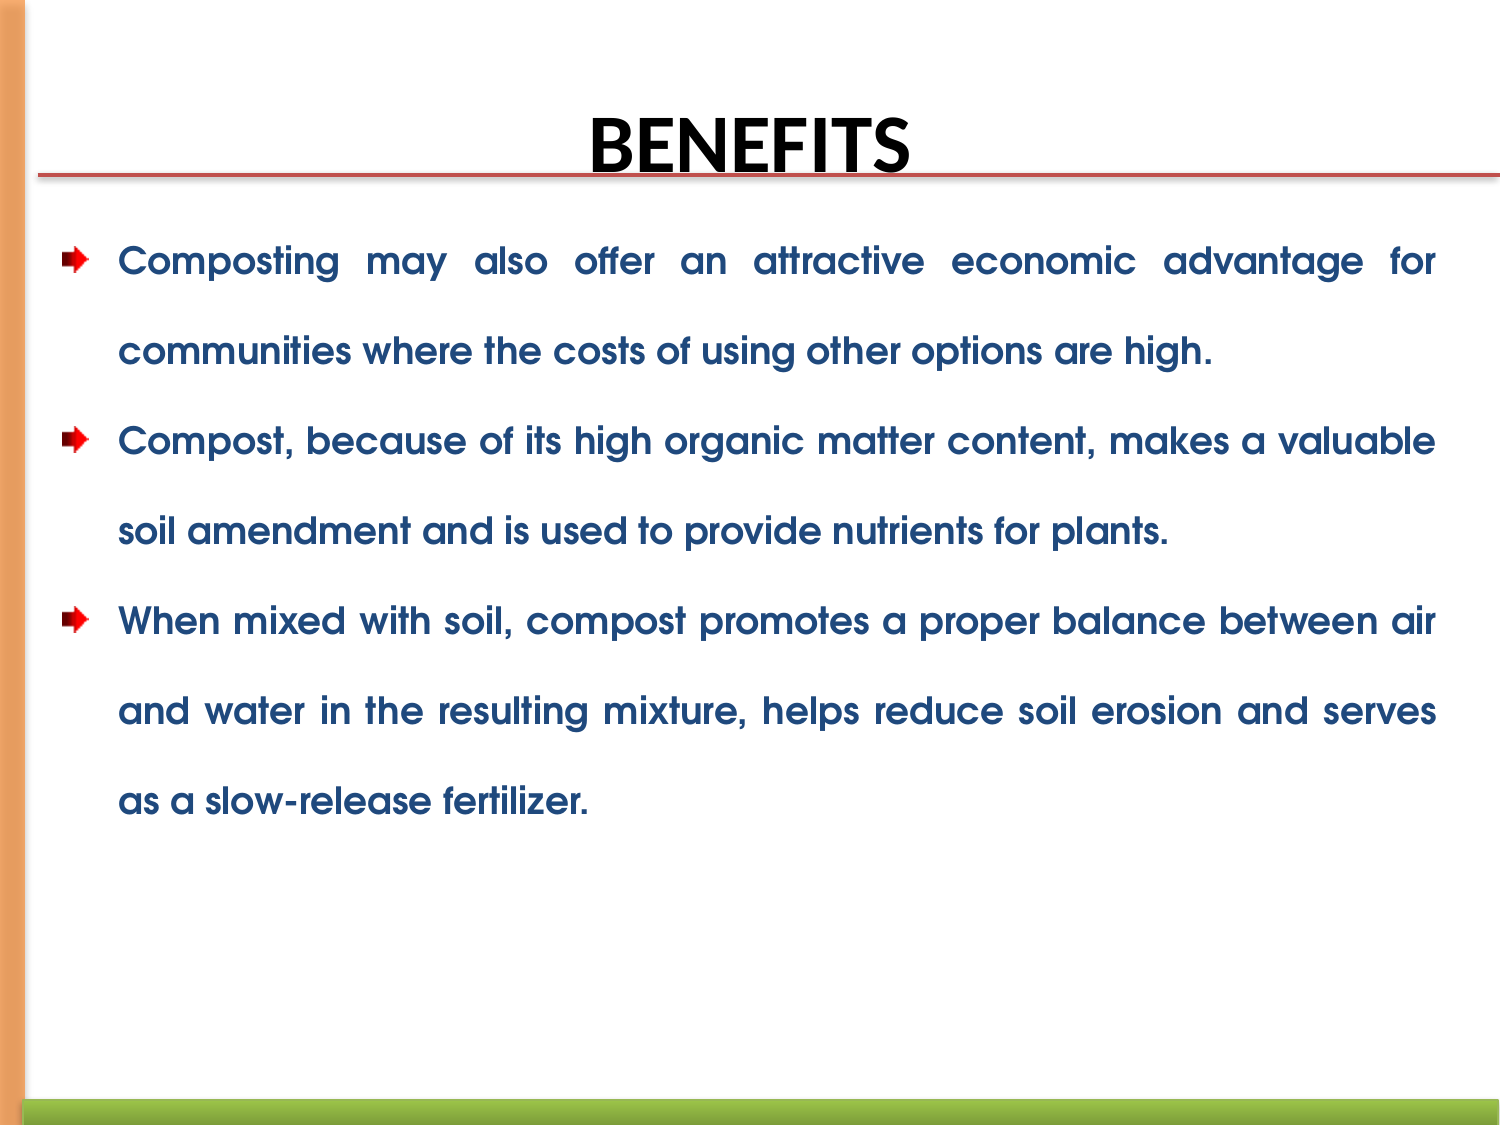

# BENEFITS
Composting may also offer an attractive economic advantage for communities where the costs of using other options are high.
Compost, because of its high organic matter content, makes a valuable soil amendment and is used to provide nutrients for plants.
When mixed with soil, compost promotes a proper balance between air and water in the resulting mixture, helps reduce soil erosion and serves as a slow-release fertilizer.